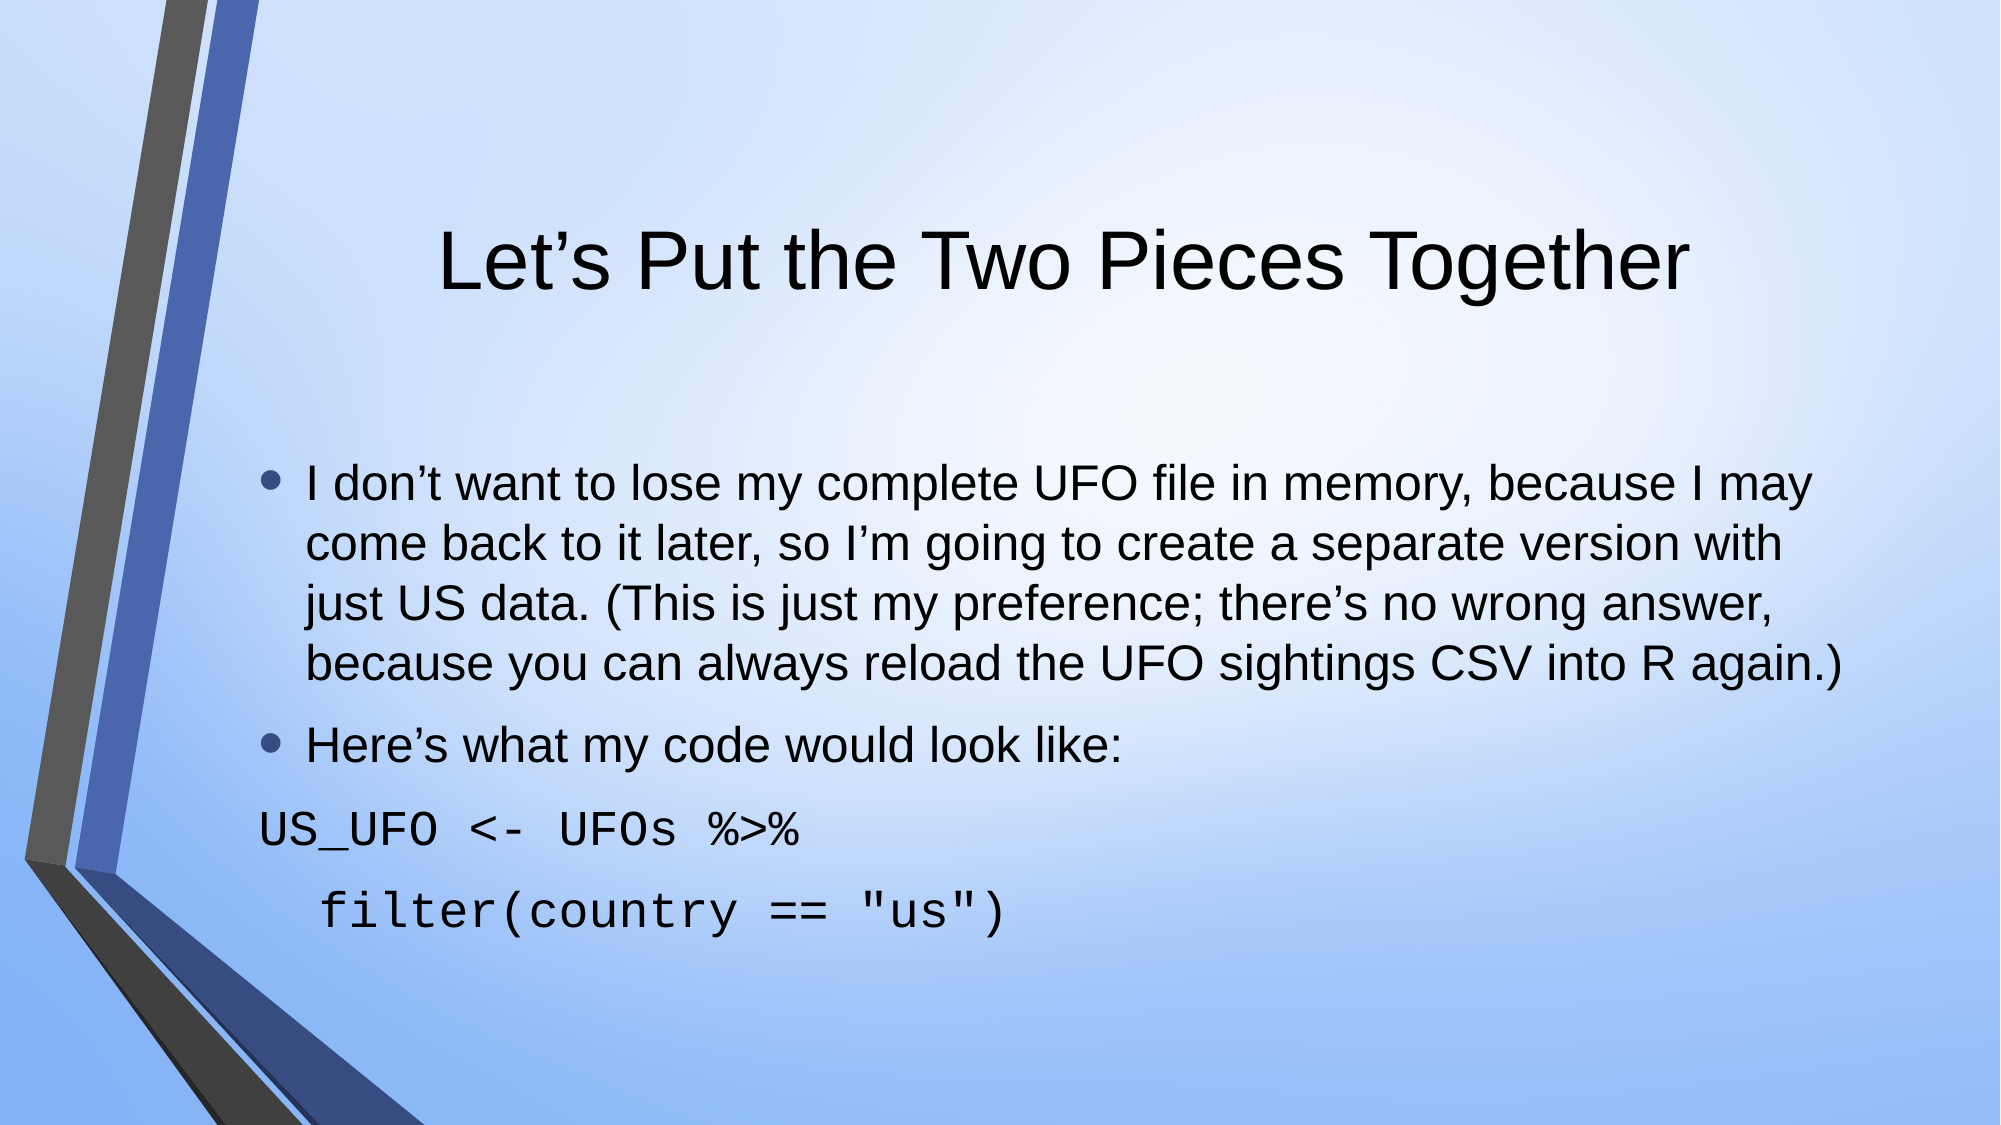

# Let’s Put the Two Pieces Together
I don’t want to lose my complete UFO file in memory, because I may come back to it later, so I’m going to create a separate version with just US data. (This is just my preference; there’s no wrong answer, because you can always reload the UFO sightings CSV into R again.)
Here’s what my code would look like:
US_UFO <- UFOs %>%
  filter(country == "us")